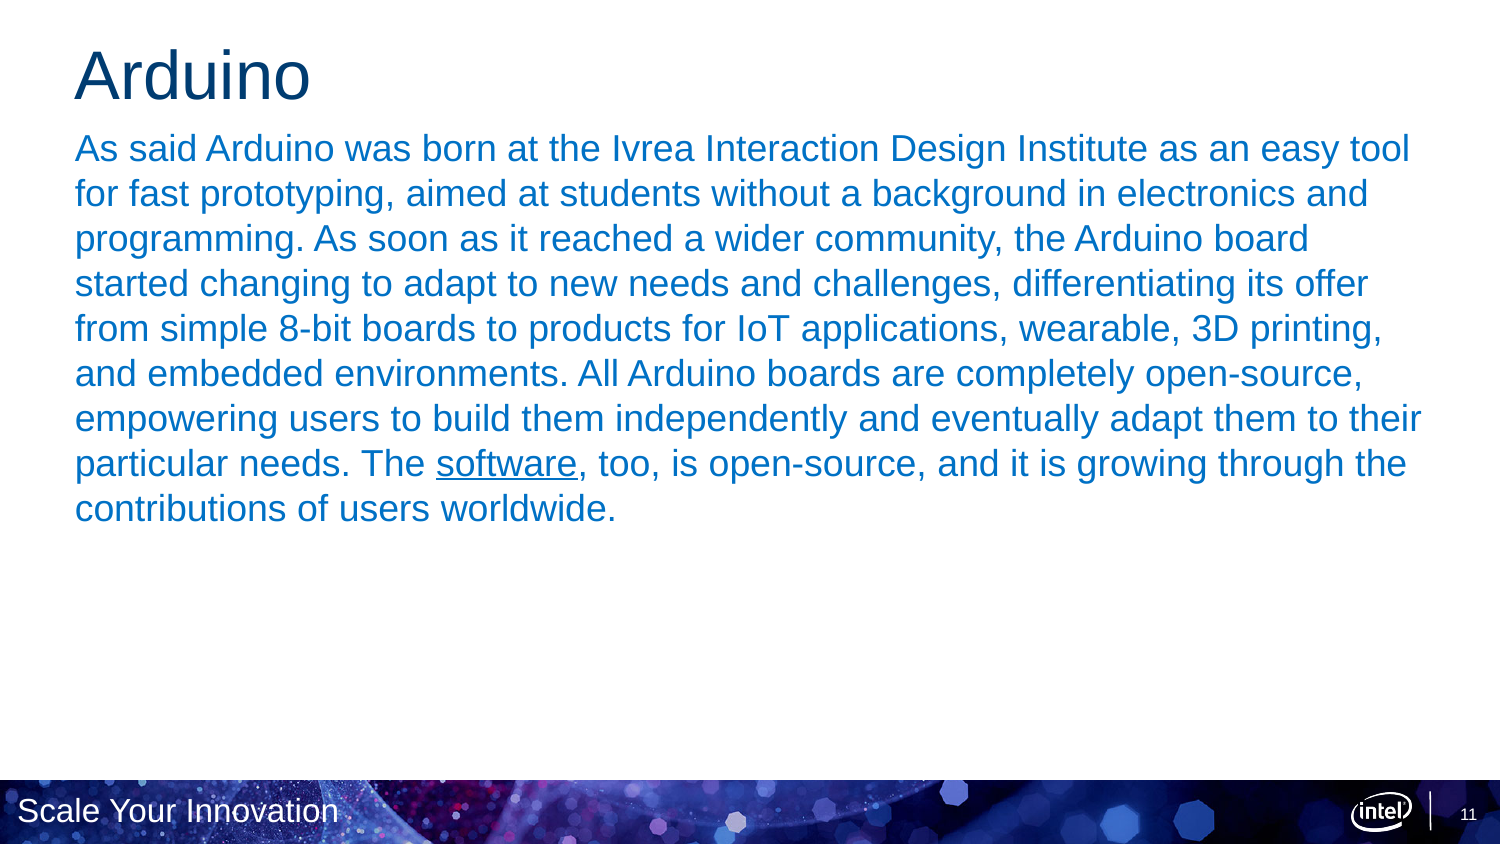

# Arduino
As said Arduino was born at the Ivrea Interaction Design Institute as an easy tool for fast prototyping, aimed at students without a background in electronics and programming. As soon as it reached a wider community, the Arduino board started changing to adapt to new needs and challenges, differentiating its offer from simple 8-bit boards to products for IoT applications, wearable, 3D printing, and embedded environments. All Arduino boards are completely open-source, empowering users to build them independently and eventually adapt them to their particular needs. The software, too, is open-source, and it is growing through the contributions of users worldwide.
11